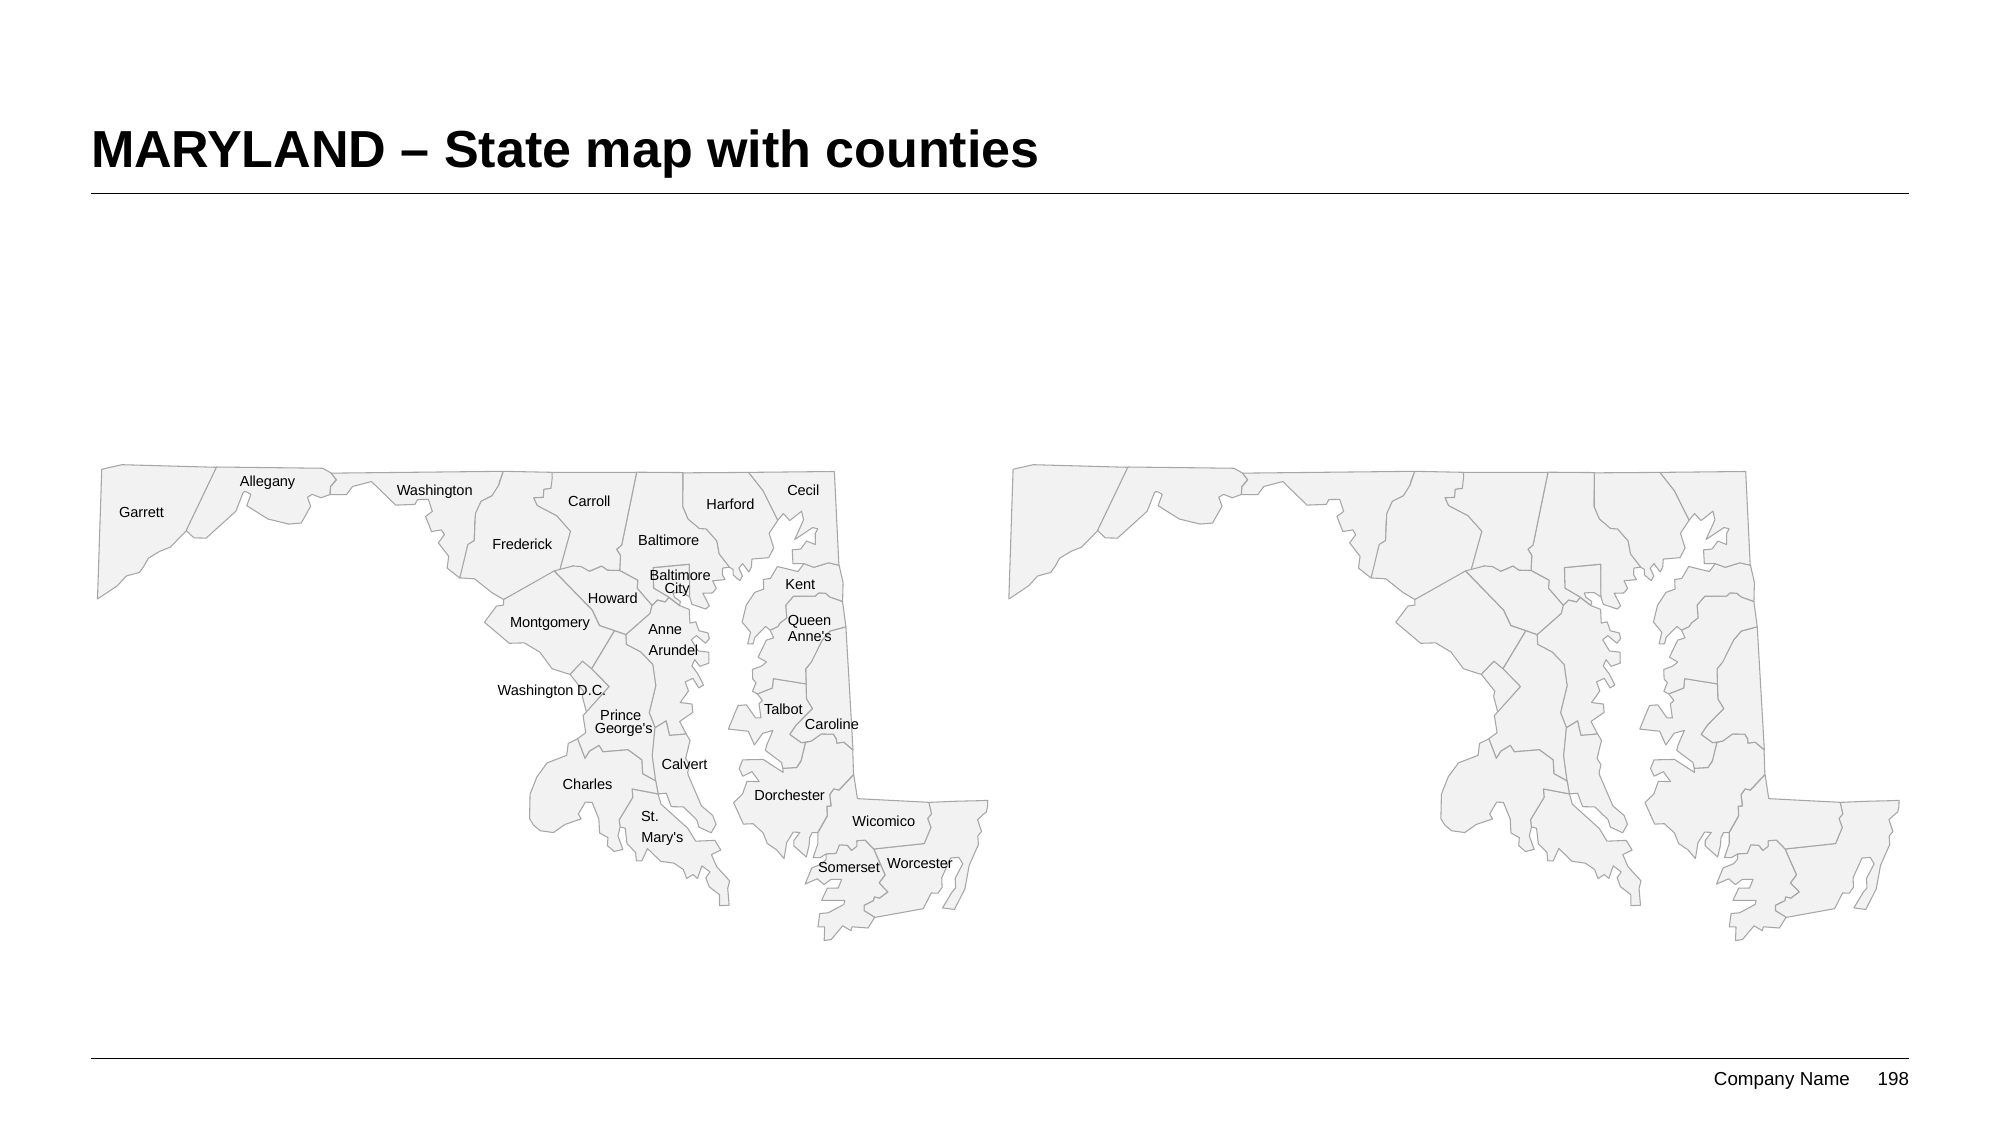

# MARYLAND – State map with counties

Allegany
Cecil
Washington
Carroll
Harford
Garrett
Baltimore
Frederick
Baltimore
Kent
City
Howard
Queen
Montgomery
Anne
Anne's
Arundel
Washington D.C.
Talbot
Prince
Caroline
George's
Calvert
Charles
Dorchester
St.
Wicomico
Mary's
Worcester
Somerset